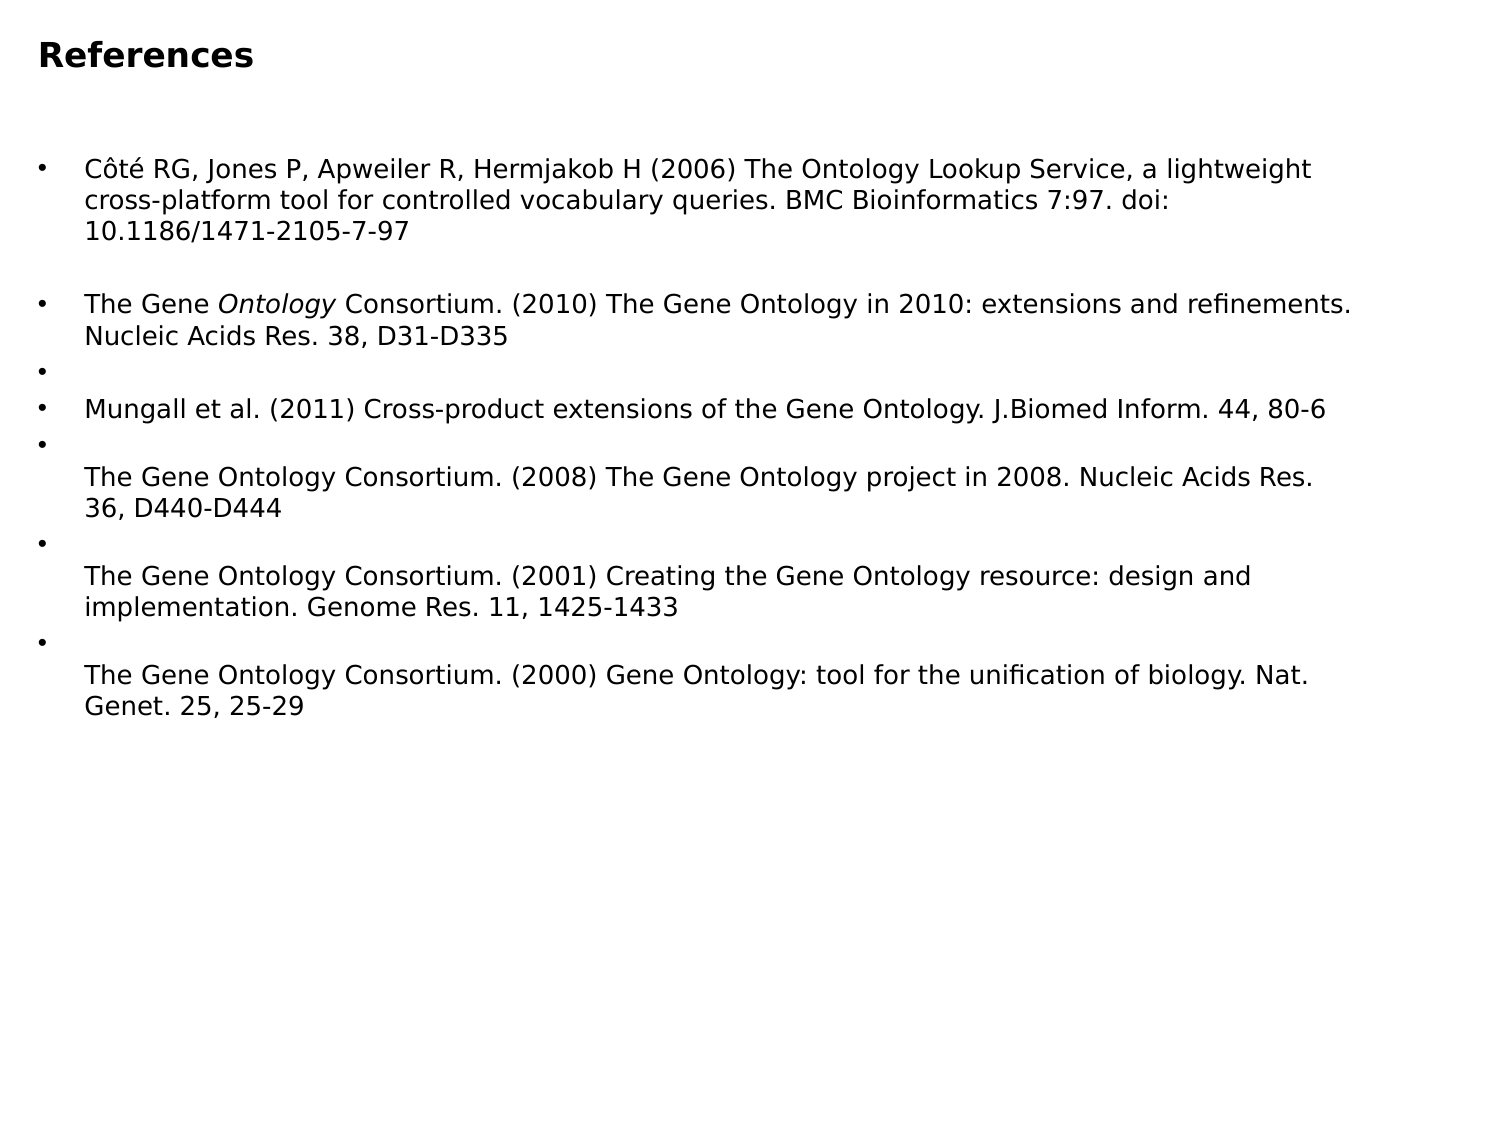

References

Côté RG, Jones P, Apweiler R, Hermjakob H (2006) The Ontology Lookup Service, a lightweight cross-platform tool for controlled vocabulary queries. BMC Bioinformatics 7:97. doi: 10.1186/1471-2105-7-97

The Gene Ontology Consortium. (2010) The Gene Ontology in 2010: extensions and refinements. Nucleic Acids Res. 38, D31-D335

Mungall et al. (2011) Cross-product extensions of the Gene Ontology. J.Biomed Inform. 44, 80-6
The Gene Ontology Consortium. (2008) The Gene Ontology project in 2008. Nucleic Acids Res. 36, D440-D444
The Gene Ontology Consortium. (2001) Creating the Gene Ontology resource: design and implementation. Genome Res. 11, 1425-1433
The Gene Ontology Consortium. (2000) Gene Ontology: tool for the unification of biology. Nat. Genet. 25, 25-29